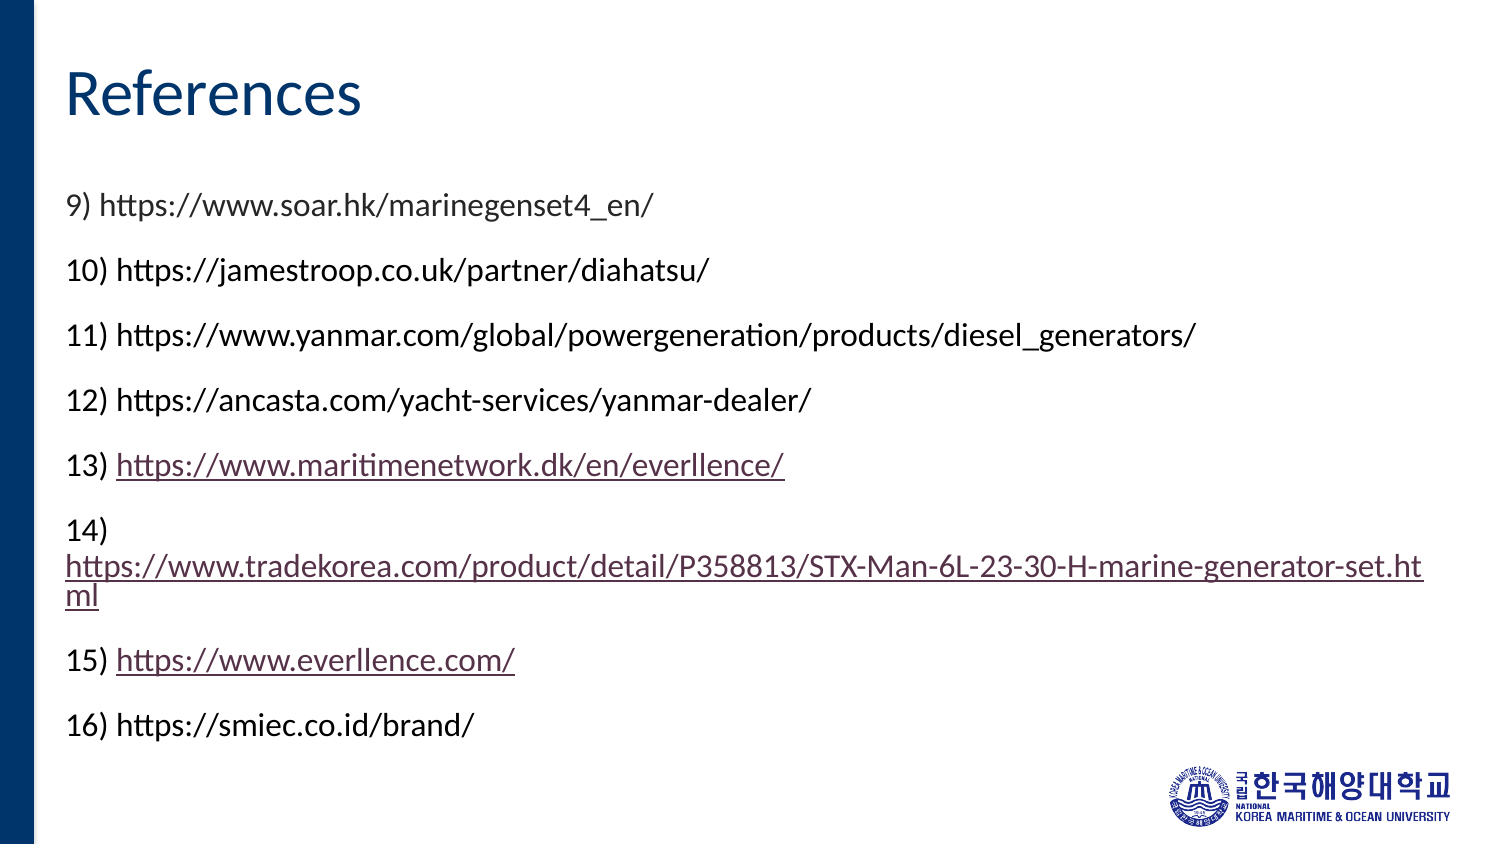

# References
9) https://www.soar.hk/marinegenset4_en/
10) https://jamestroop.co.uk/partner/diahatsu/
11) https://www.yanmar.com/global/powergeneration/products/diesel_generators/
12) https://ancasta.com/yacht-services/yanmar-dealer/
13) https://www.maritimenetwork.dk/en/everllence/
14) https://www.tradekorea.com/product/detail/P358813/STX-Man-6L-23-30-H-marine-generator-set.html
15) https://www.everllence.com/
16) https://smiec.co.id/brand/